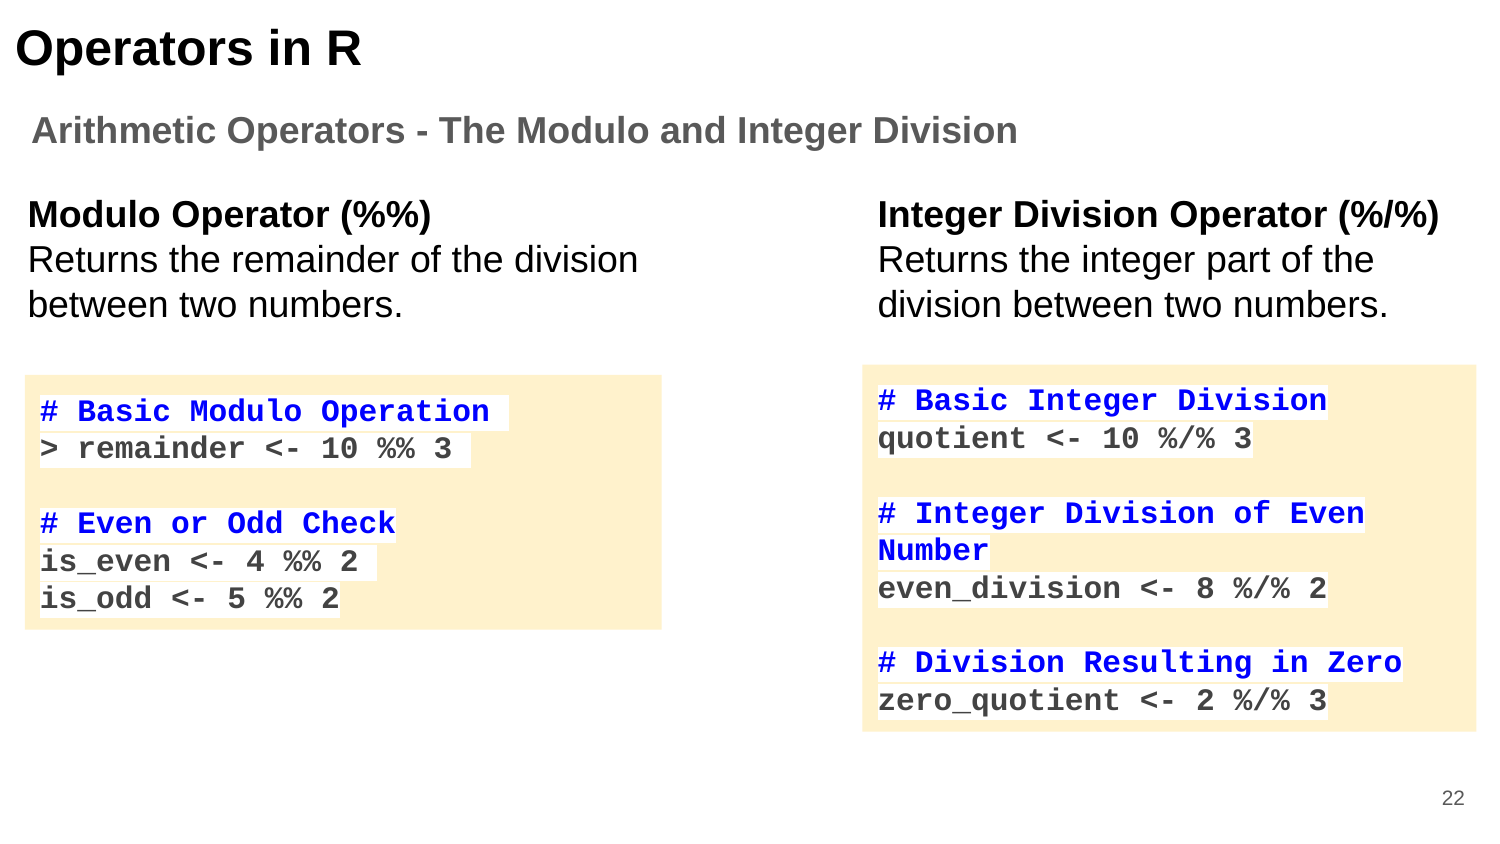

Operators in R
Arithmetic Operators - The Modulo and Integer Division
Modulo Operator (%%)
Returns the remainder of the division between two numbers.
Integer Division Operator (%/%)
Returns the integer part of the division between two numbers.
# Basic Integer Division
quotient <- 10 %/% 3

# Integer Division of Even Number
even_division <- 8 %/% 2

# Division Resulting in Zero
zero_quotient <- 2 %/% 3
# Basic Modulo Operation
> remainder <- 10 %% 3

# Even or Odd Check
is_even <- 4 %% 2
is_odd <- 5 %% 2
22